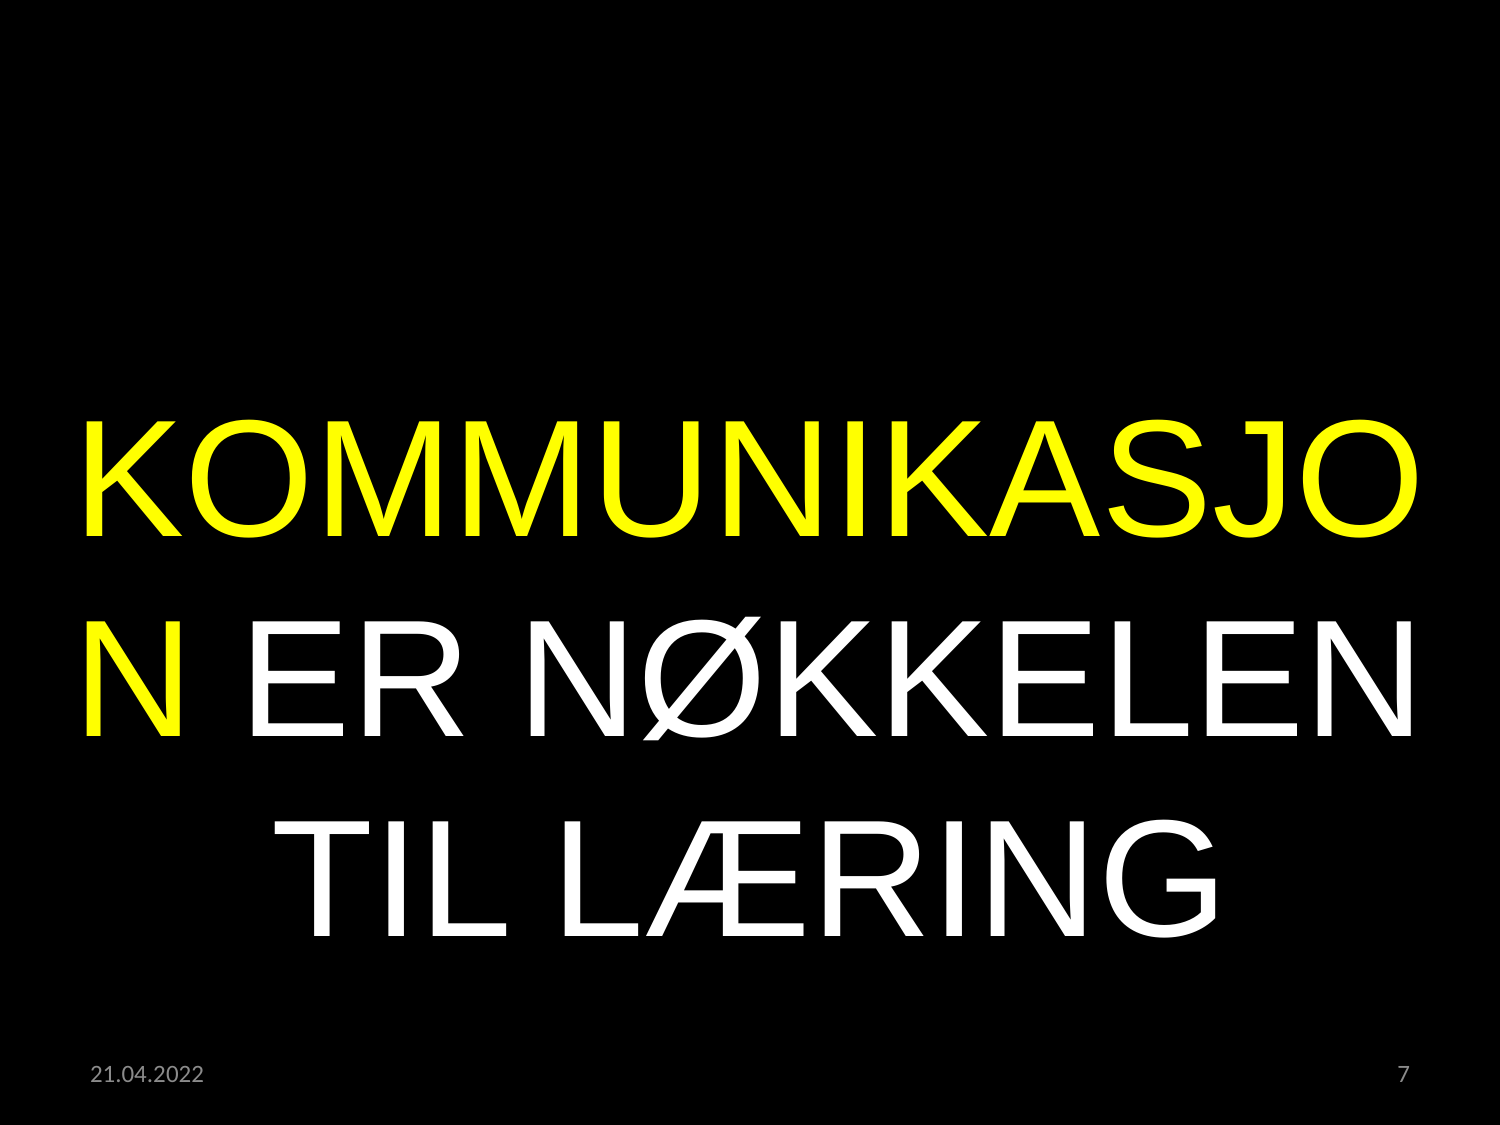

KOMMUNIKASJON ER NØKKELEN TIL LÆRING
21.04.2022
7